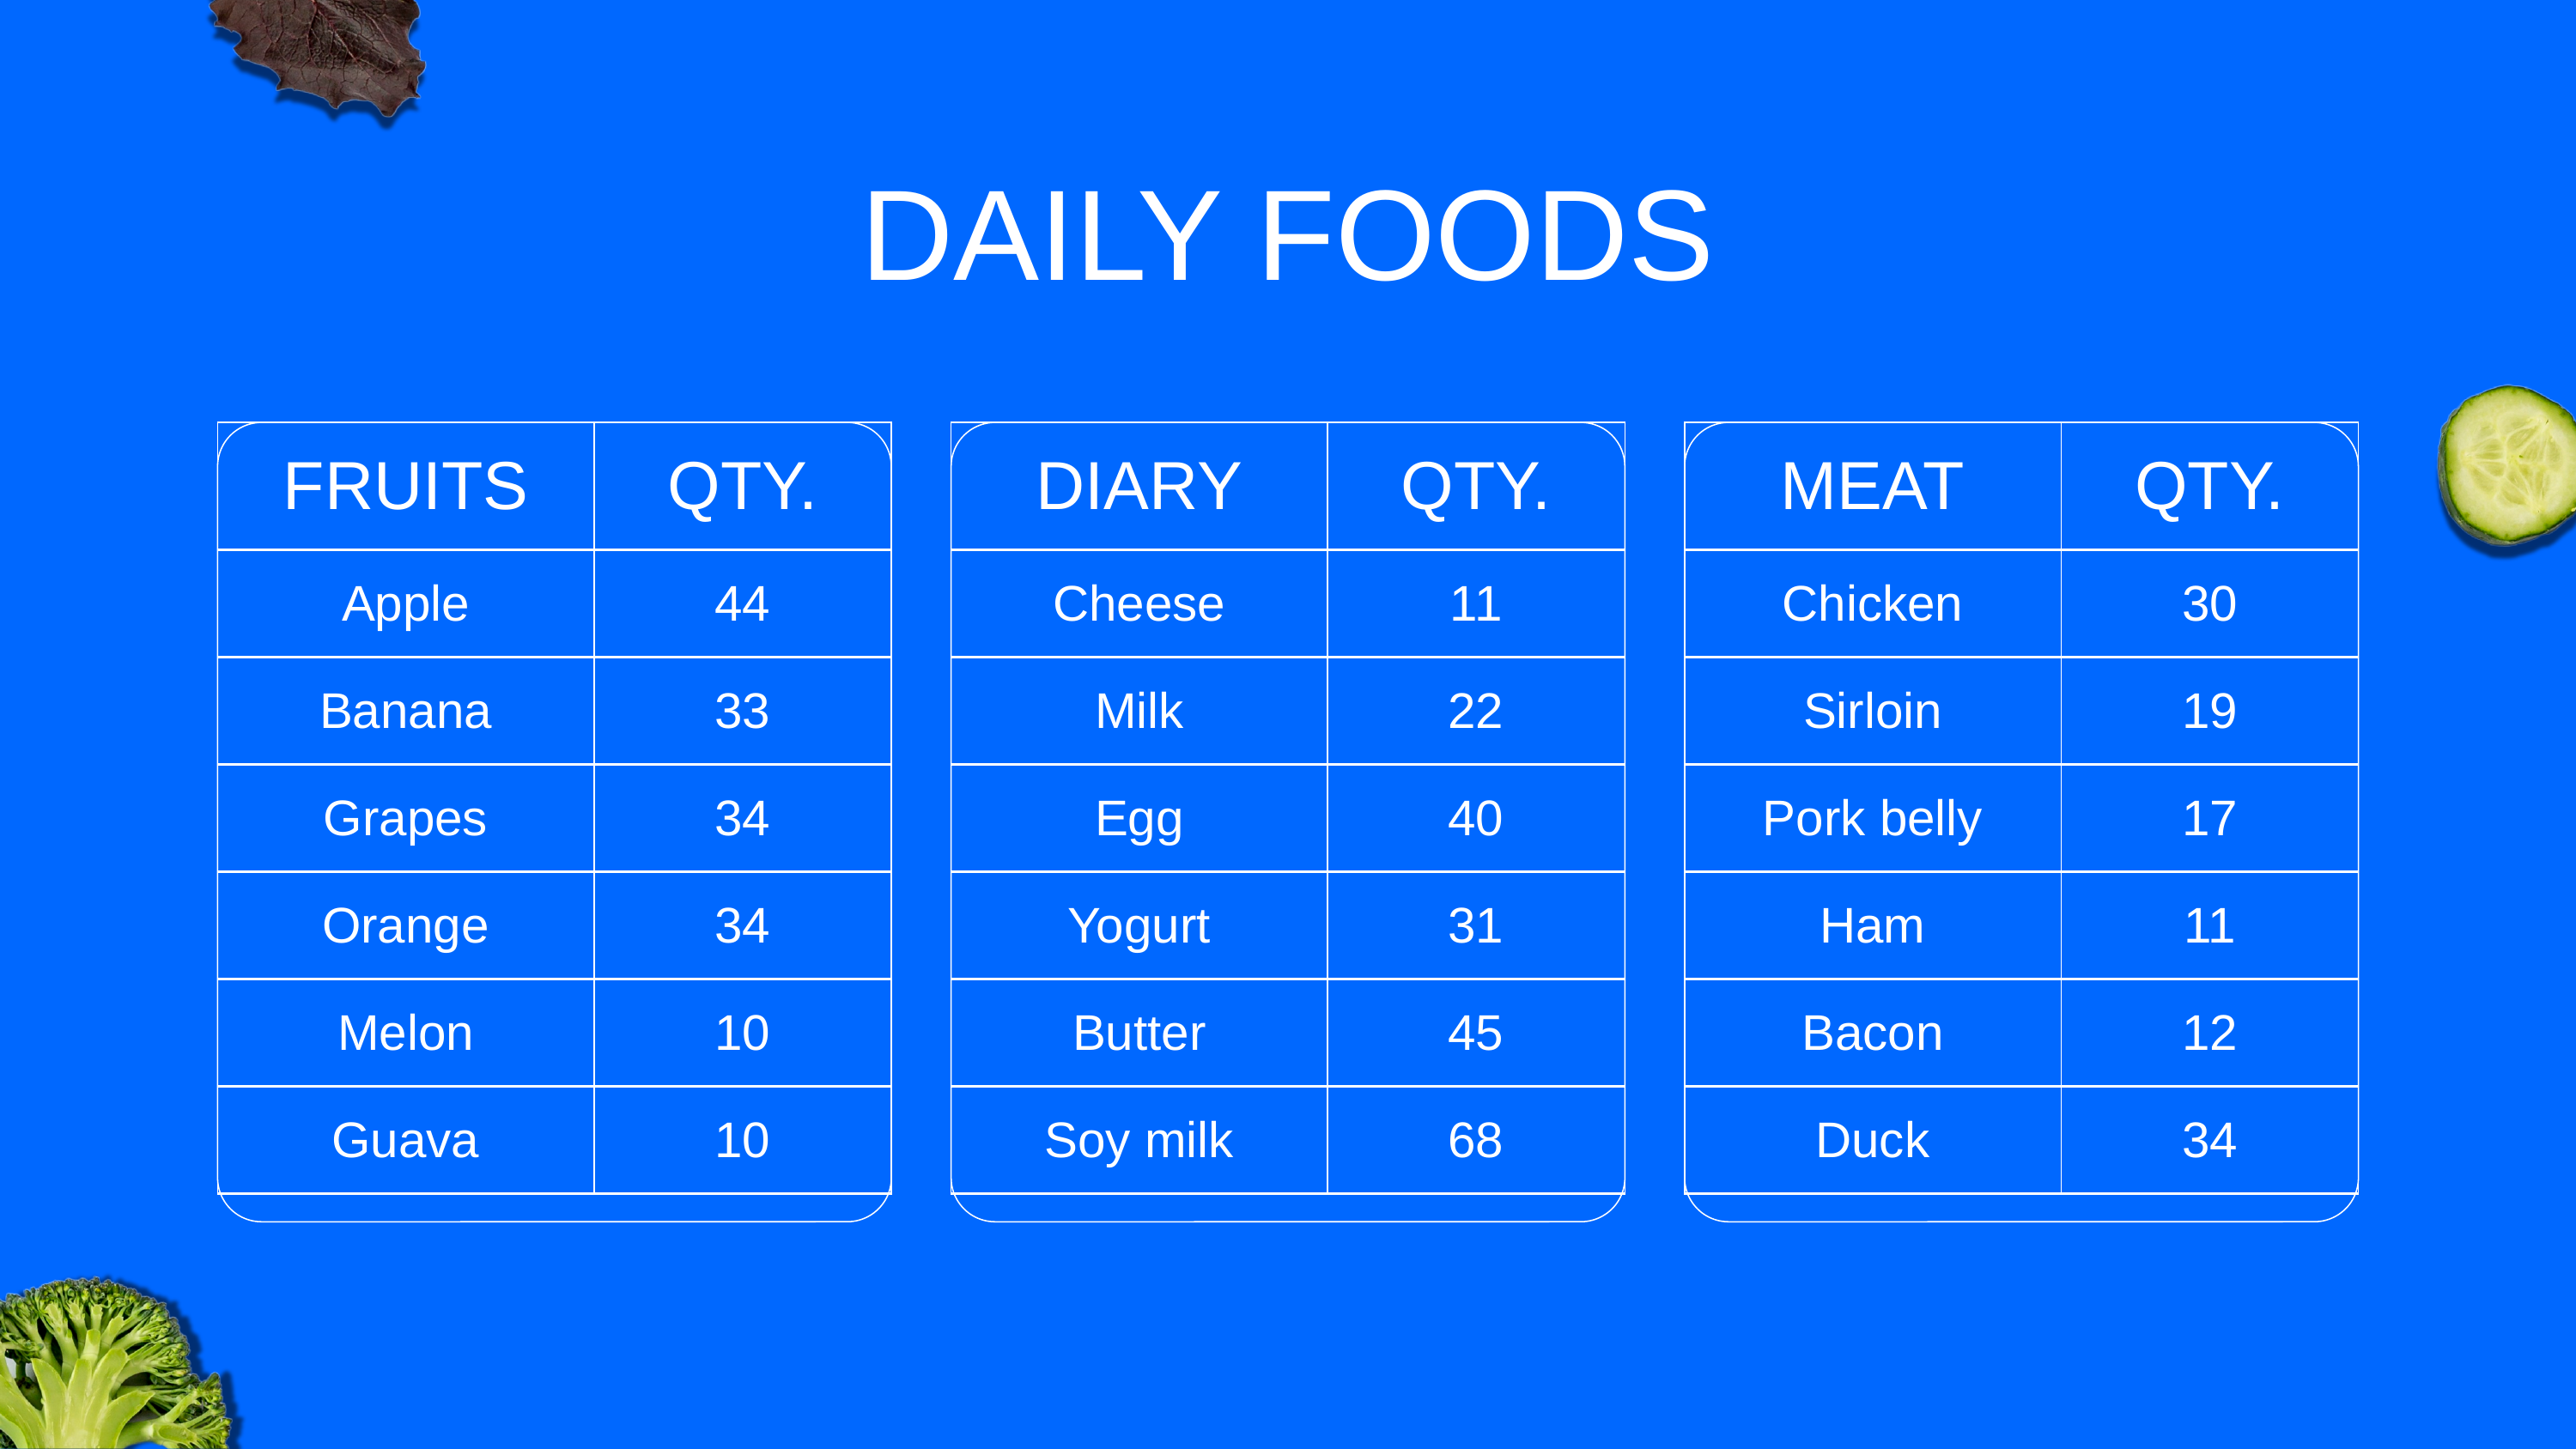

# DAILY FOODS

| FRUITS | QTY. |
| --- | --- |
| Apple | 44 |
| Banana | 33 |
| Grapes | 34 |
| Orange | 34 |
| Melon | 10 |
| Guava | 10 |

| DIARY | QTY. |
| --- | --- |
| Cheese | 11 |
| Milk | 22 |
| Egg | 40 |
| Yogurt | 31 |
| Butter | 45 |
| Soy milk | 68 |

| MEAT | QTY. |
| --- | --- |
| Chicken | 30 |
| Sirloin | 19 |
| Pork belly | 17 |
| Ham | 11 |
| Bacon | 12 |
| Duck | 34 |